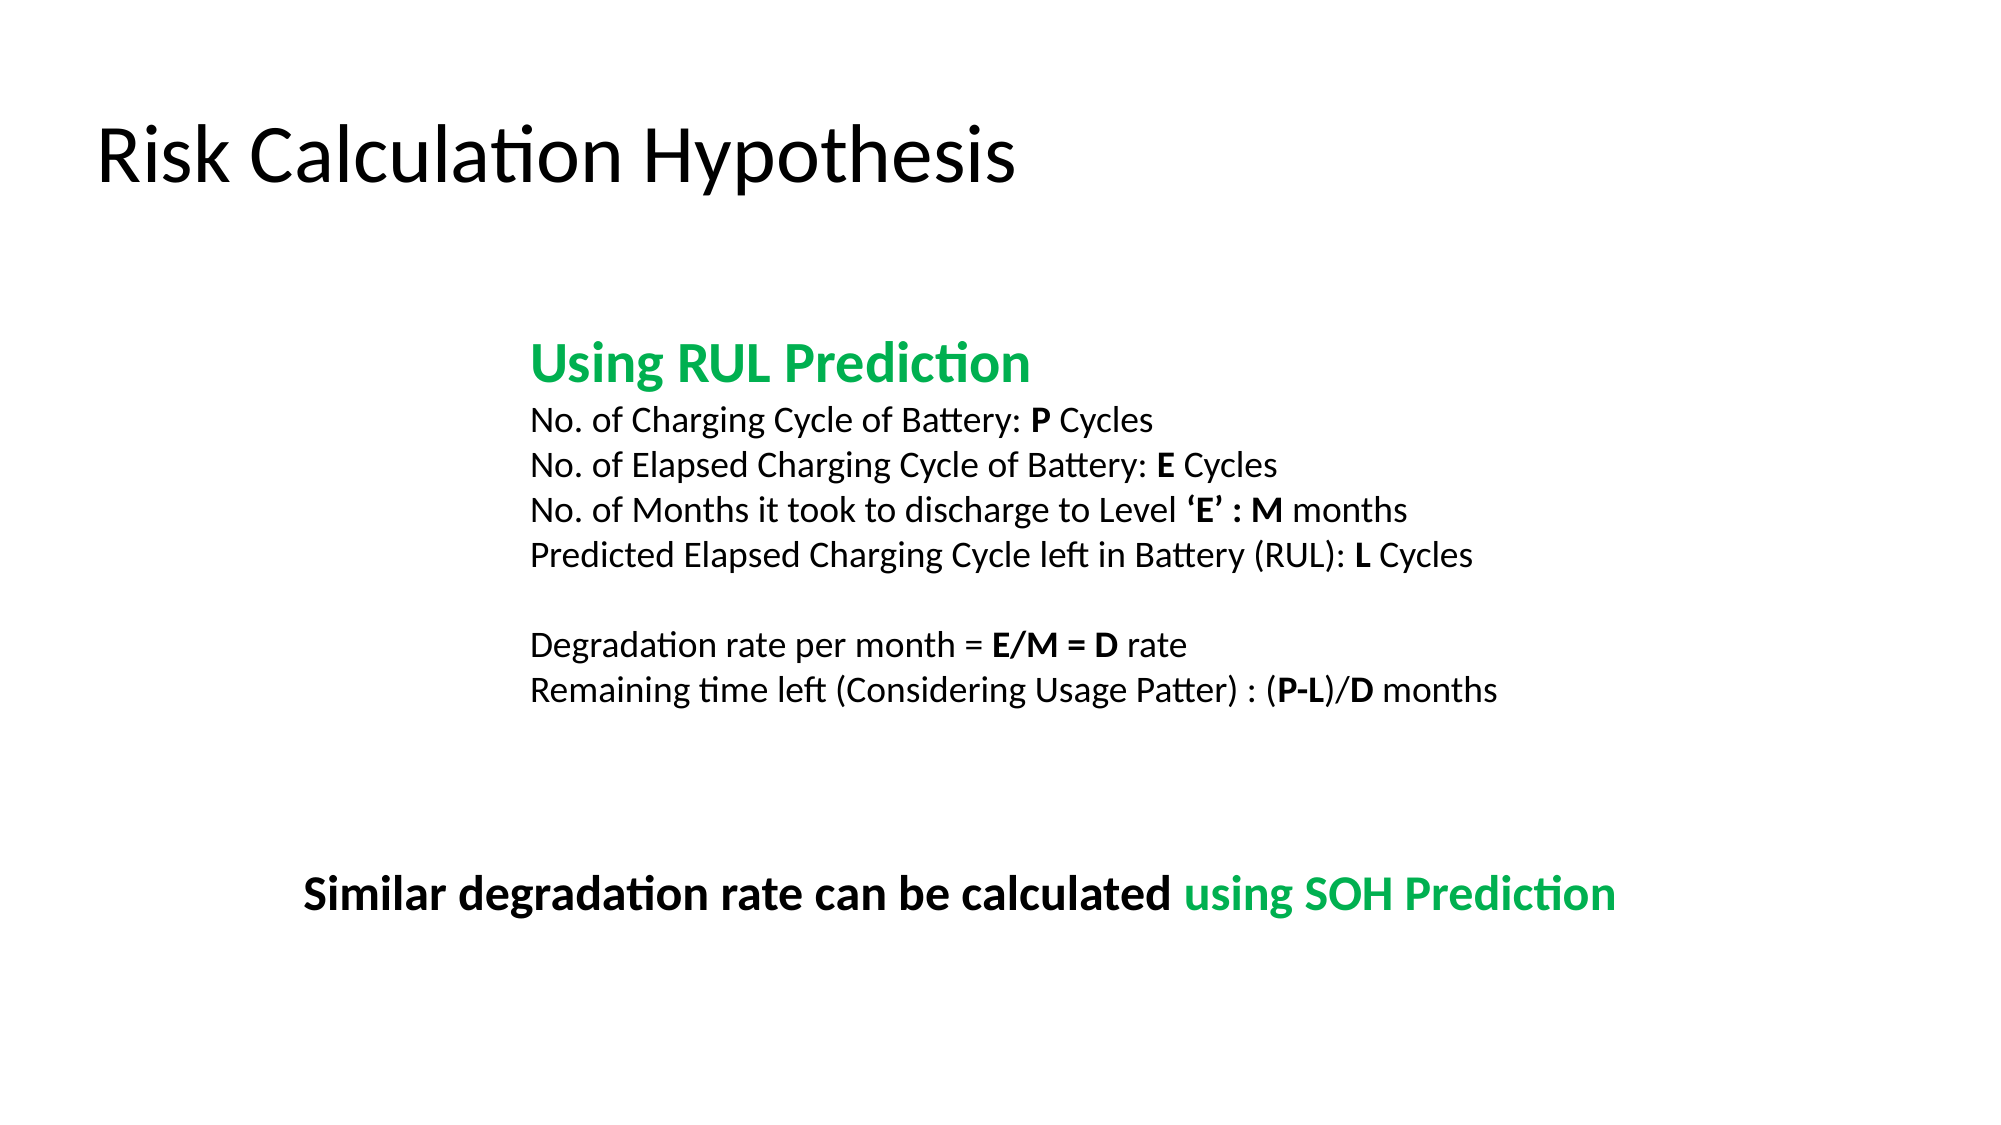

# Risk Calculation Hypothesis
Using RUL Prediction
No. of Charging Cycle of Battery: P Cycles
No. of Elapsed Charging Cycle of Battery: E Cycles
No. of Months it took to discharge to Level ‘E’ : M months
Predicted Elapsed Charging Cycle left in Battery (RUL): L Cycles

Degradation rate per month = E/M = D rate
Remaining time left (Considering Usage Patter) : (P-L)/D months

Similar degradation rate can be calculated using SOH Prediction